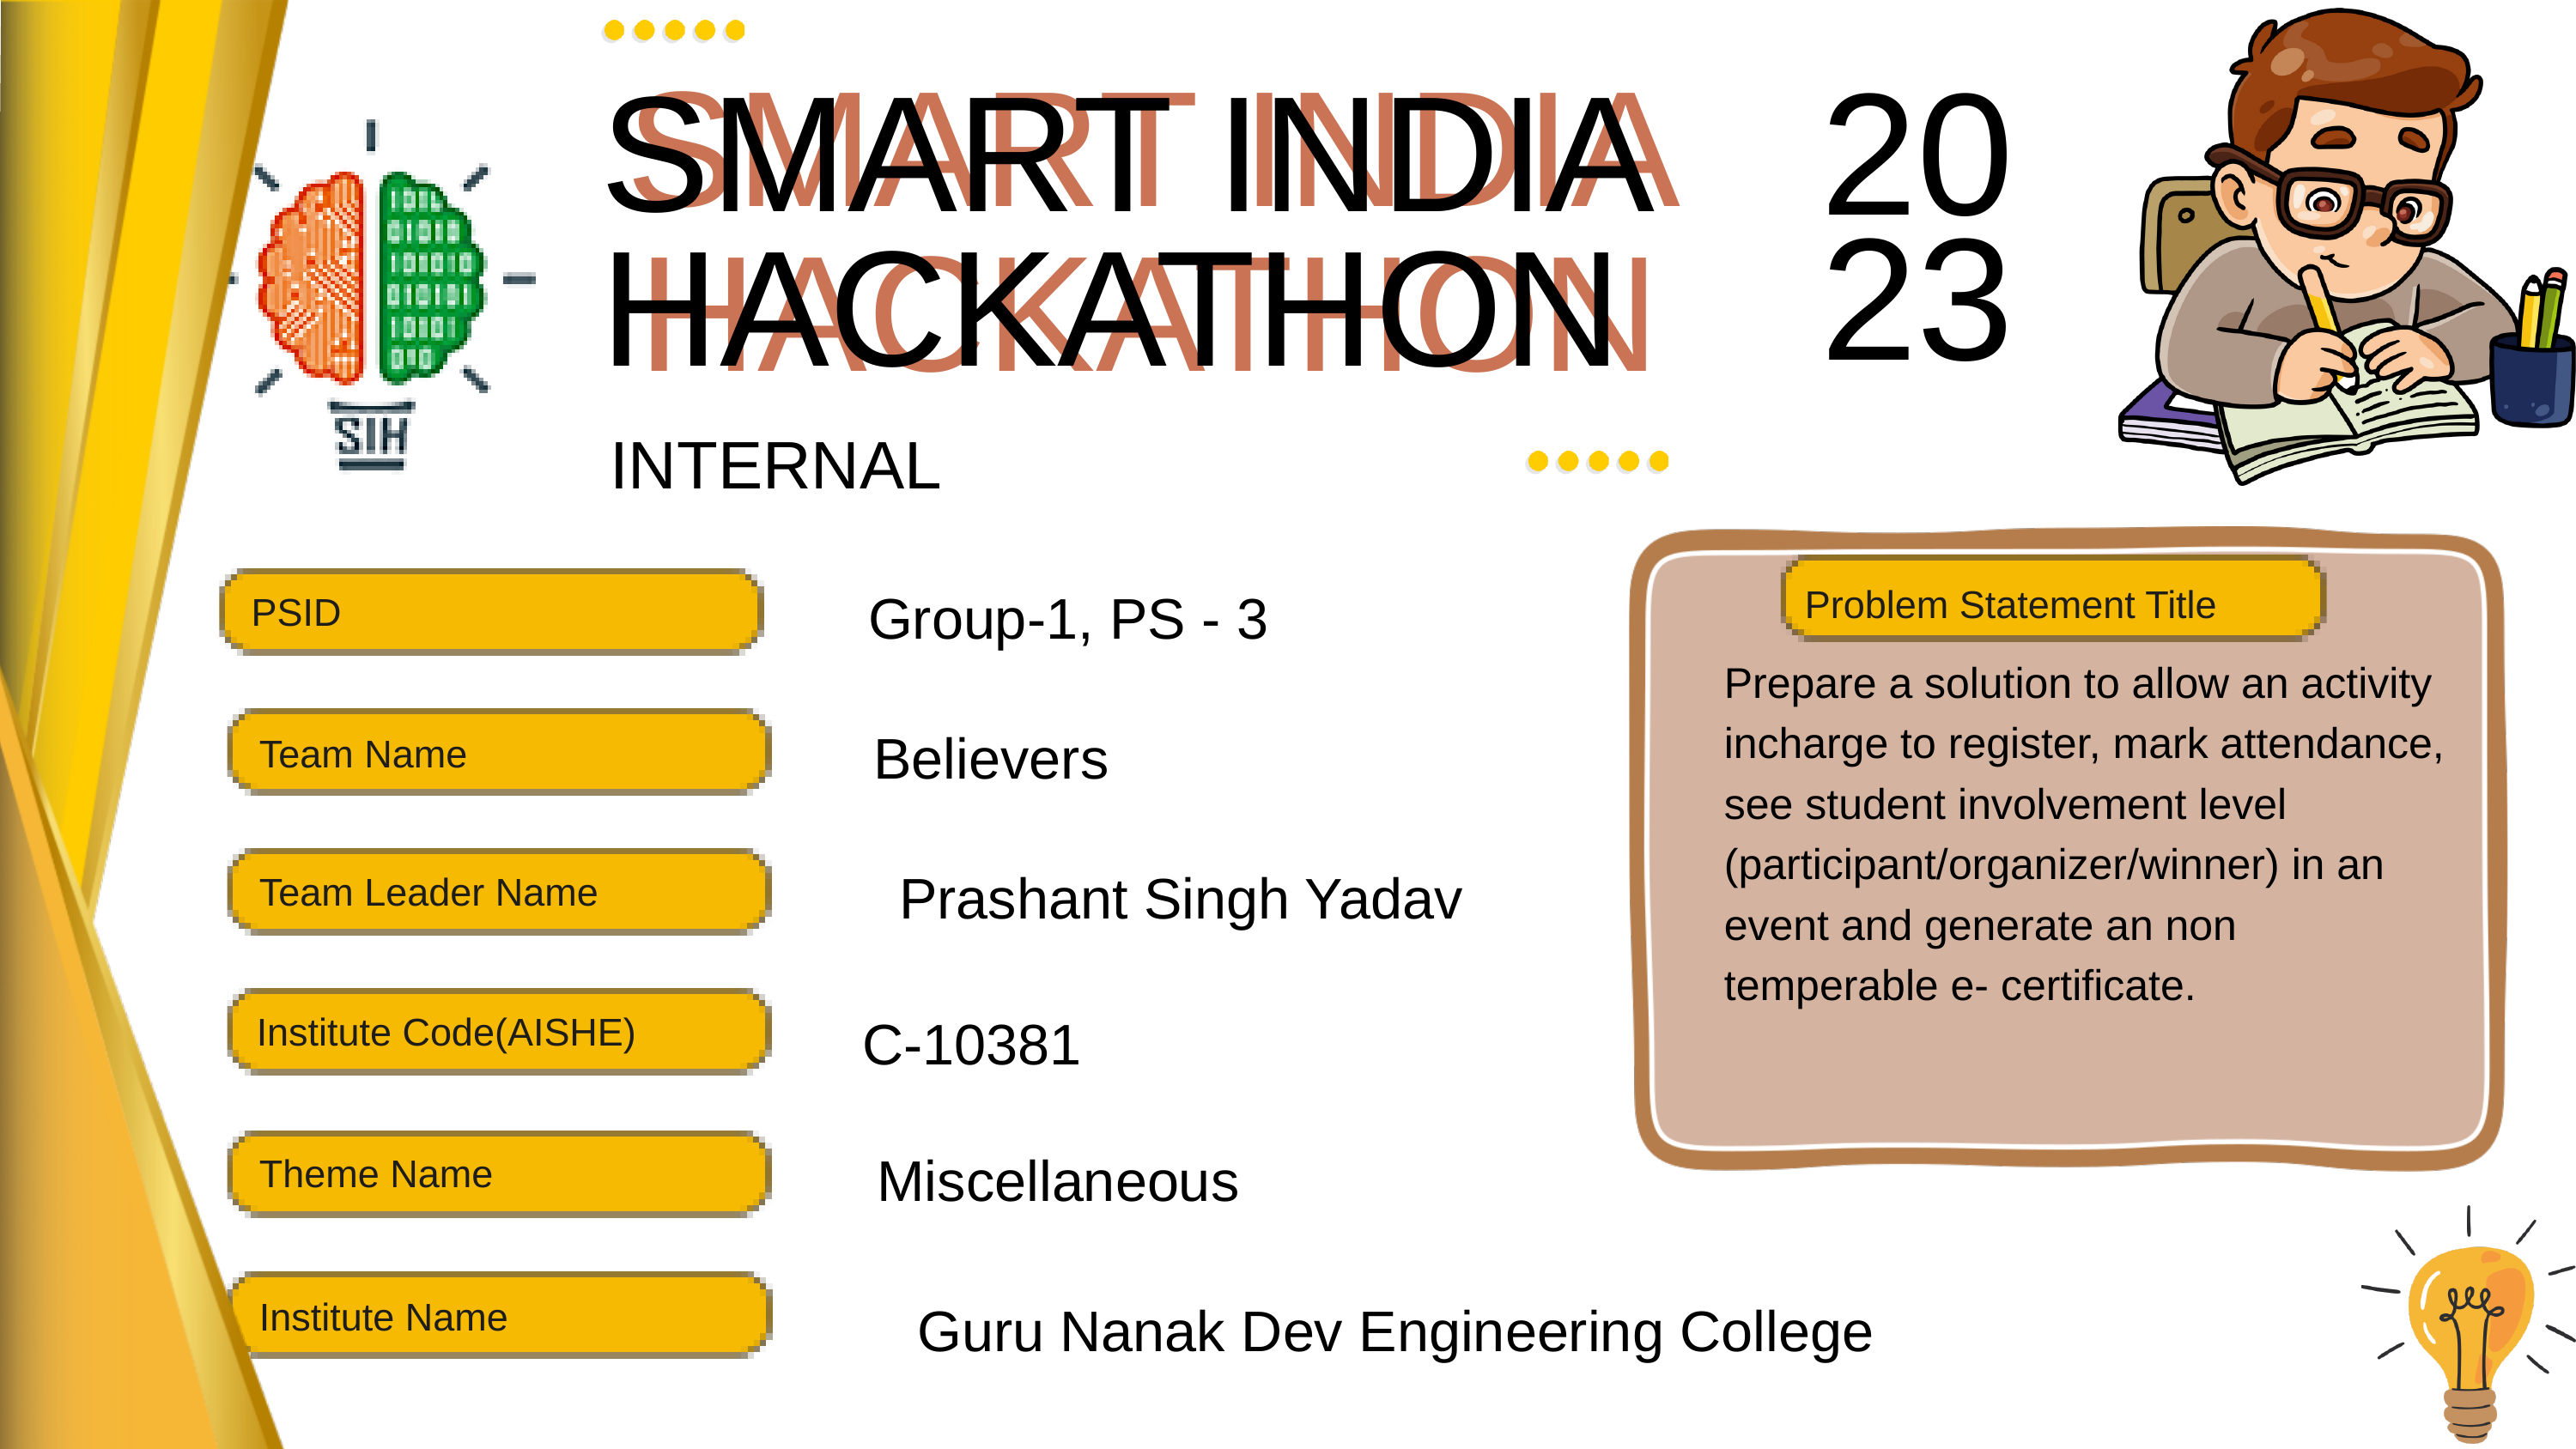

SMART INDIA HACKATHON
SMART INDIA
HACKATHON
2023

INTERNAL

Problem Statement Title
Prepare a solution to allow an activity incharge to register, mark attendance, see student involvement level (participant/organizer/winner) in an event and generate an non temperable e- certificate.

PSID
Group-1, PS - 3

Team Name
Believers

Team Leader Name
Prashant Singh Yadav

Institute Code(AISHE)
C-10381

Theme Name
Miscellaneous

Institute Name
Guru Nanak Dev Engineering College